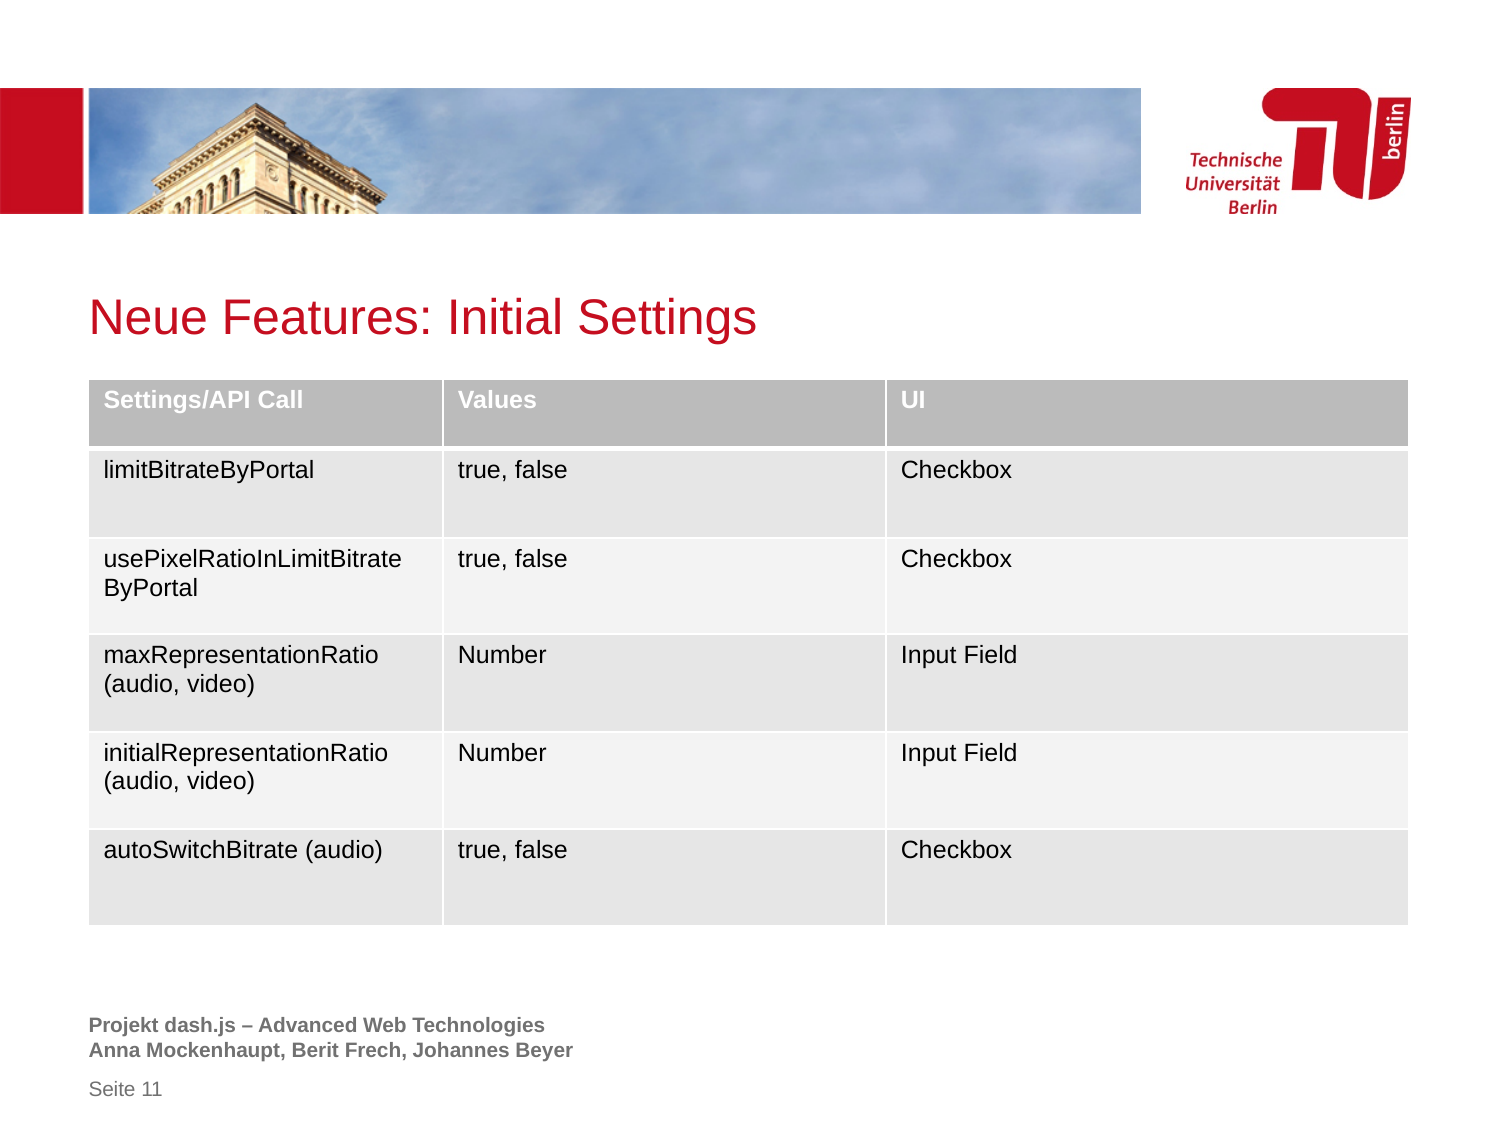

# Neue Features: Initial Settings
| Settings/API Call | Values | UI |
| --- | --- | --- |
| limitBitrateByPortal | true, false | Checkbox |
| usePixelRatioInLimitBitrate ByPortal | true, false | Checkbox |
| maxRepresentationRatio (audio, video) | Number | Input Field |
| initialRepresentationRatio (audio, video) | Number | Input Field |
| autoSwitchBitrate (audio) | true, false | Checkbox |
Projekt dash.js – Advanced Web Technologies
Anna Mockenhaupt, Berit Frech, Johannes Beyer
Seite 11